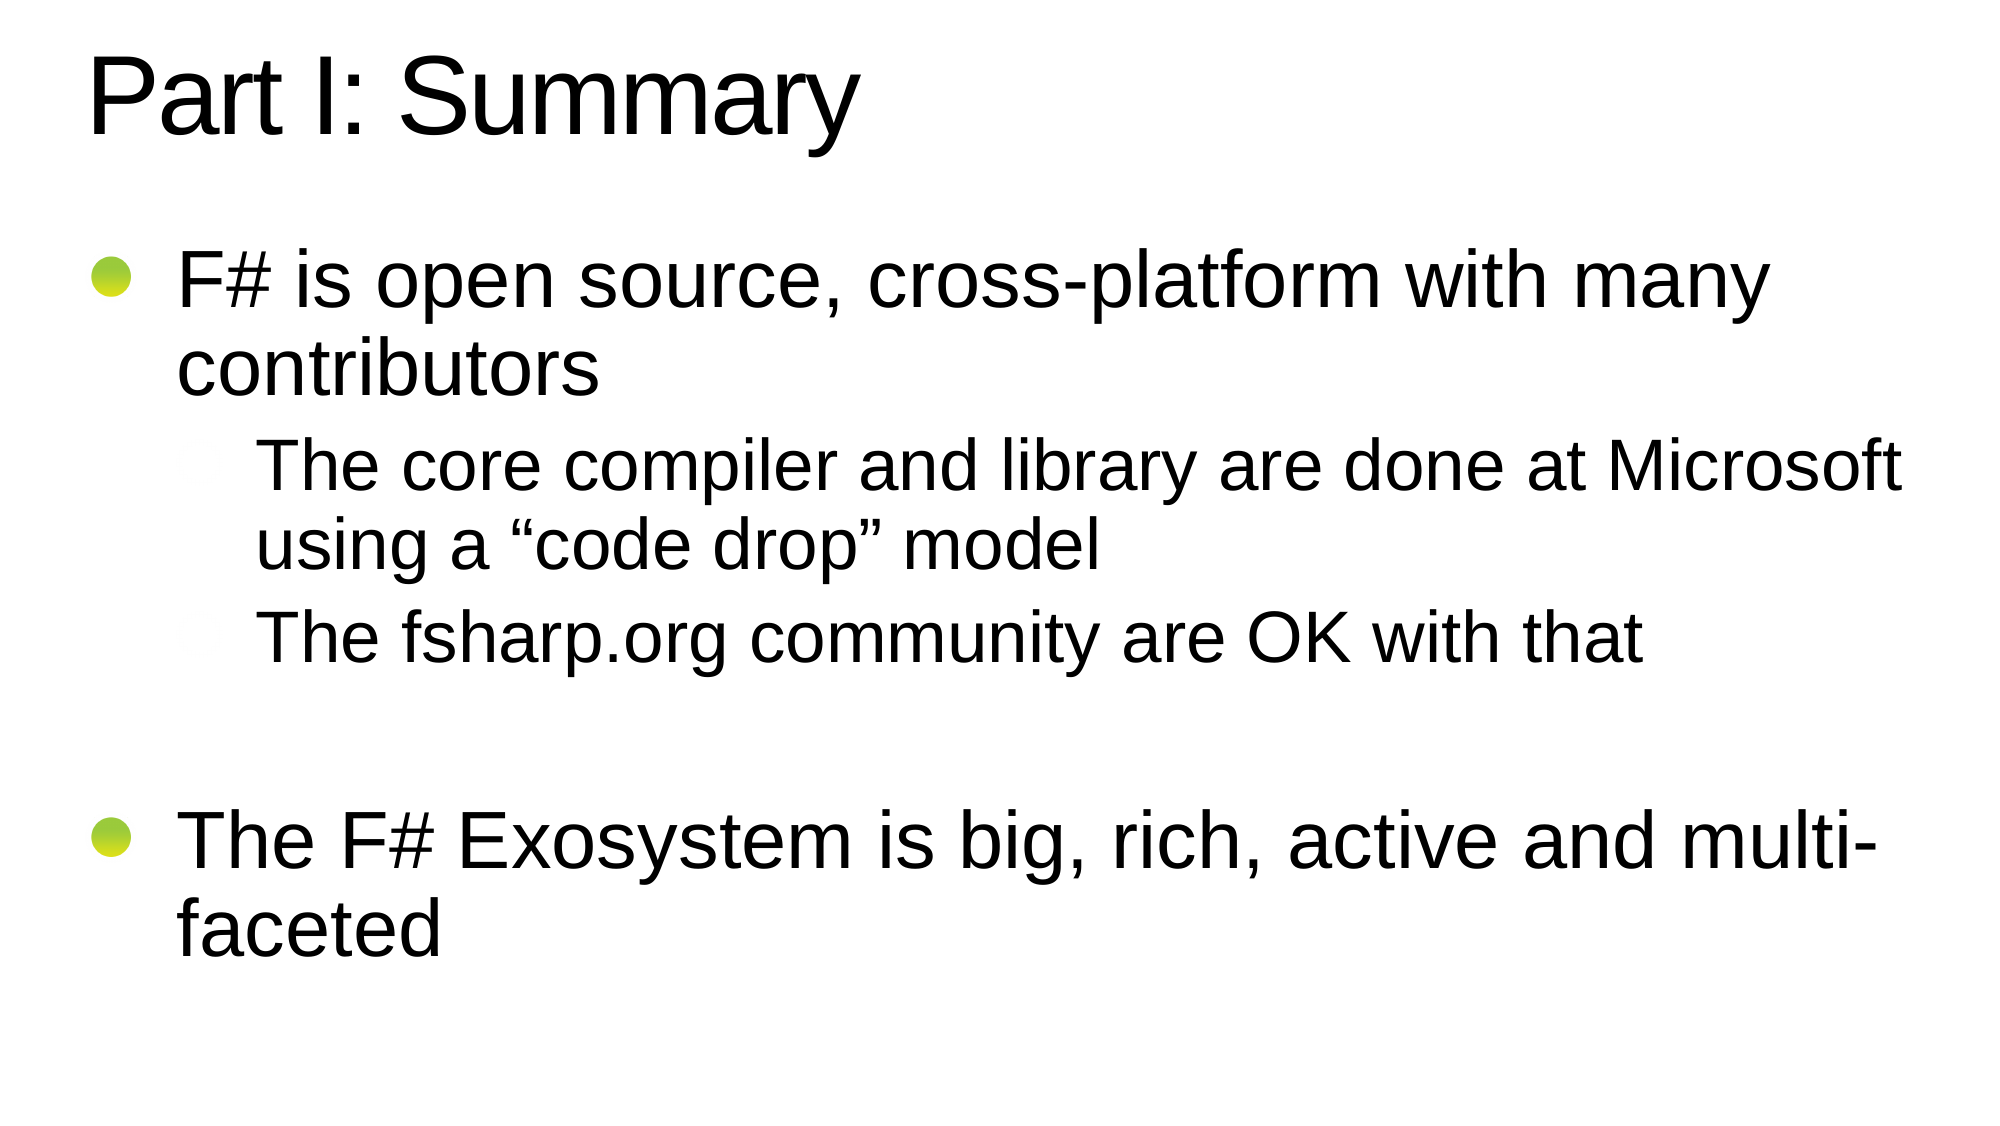

# Part I: Summary
F# is open source, cross-platform with many contributors
The core compiler and library are done at Microsoft using a “code drop” model
The fsharp.org community are OK with that

The F# Exosystem is big, rich, active and multi-faceted